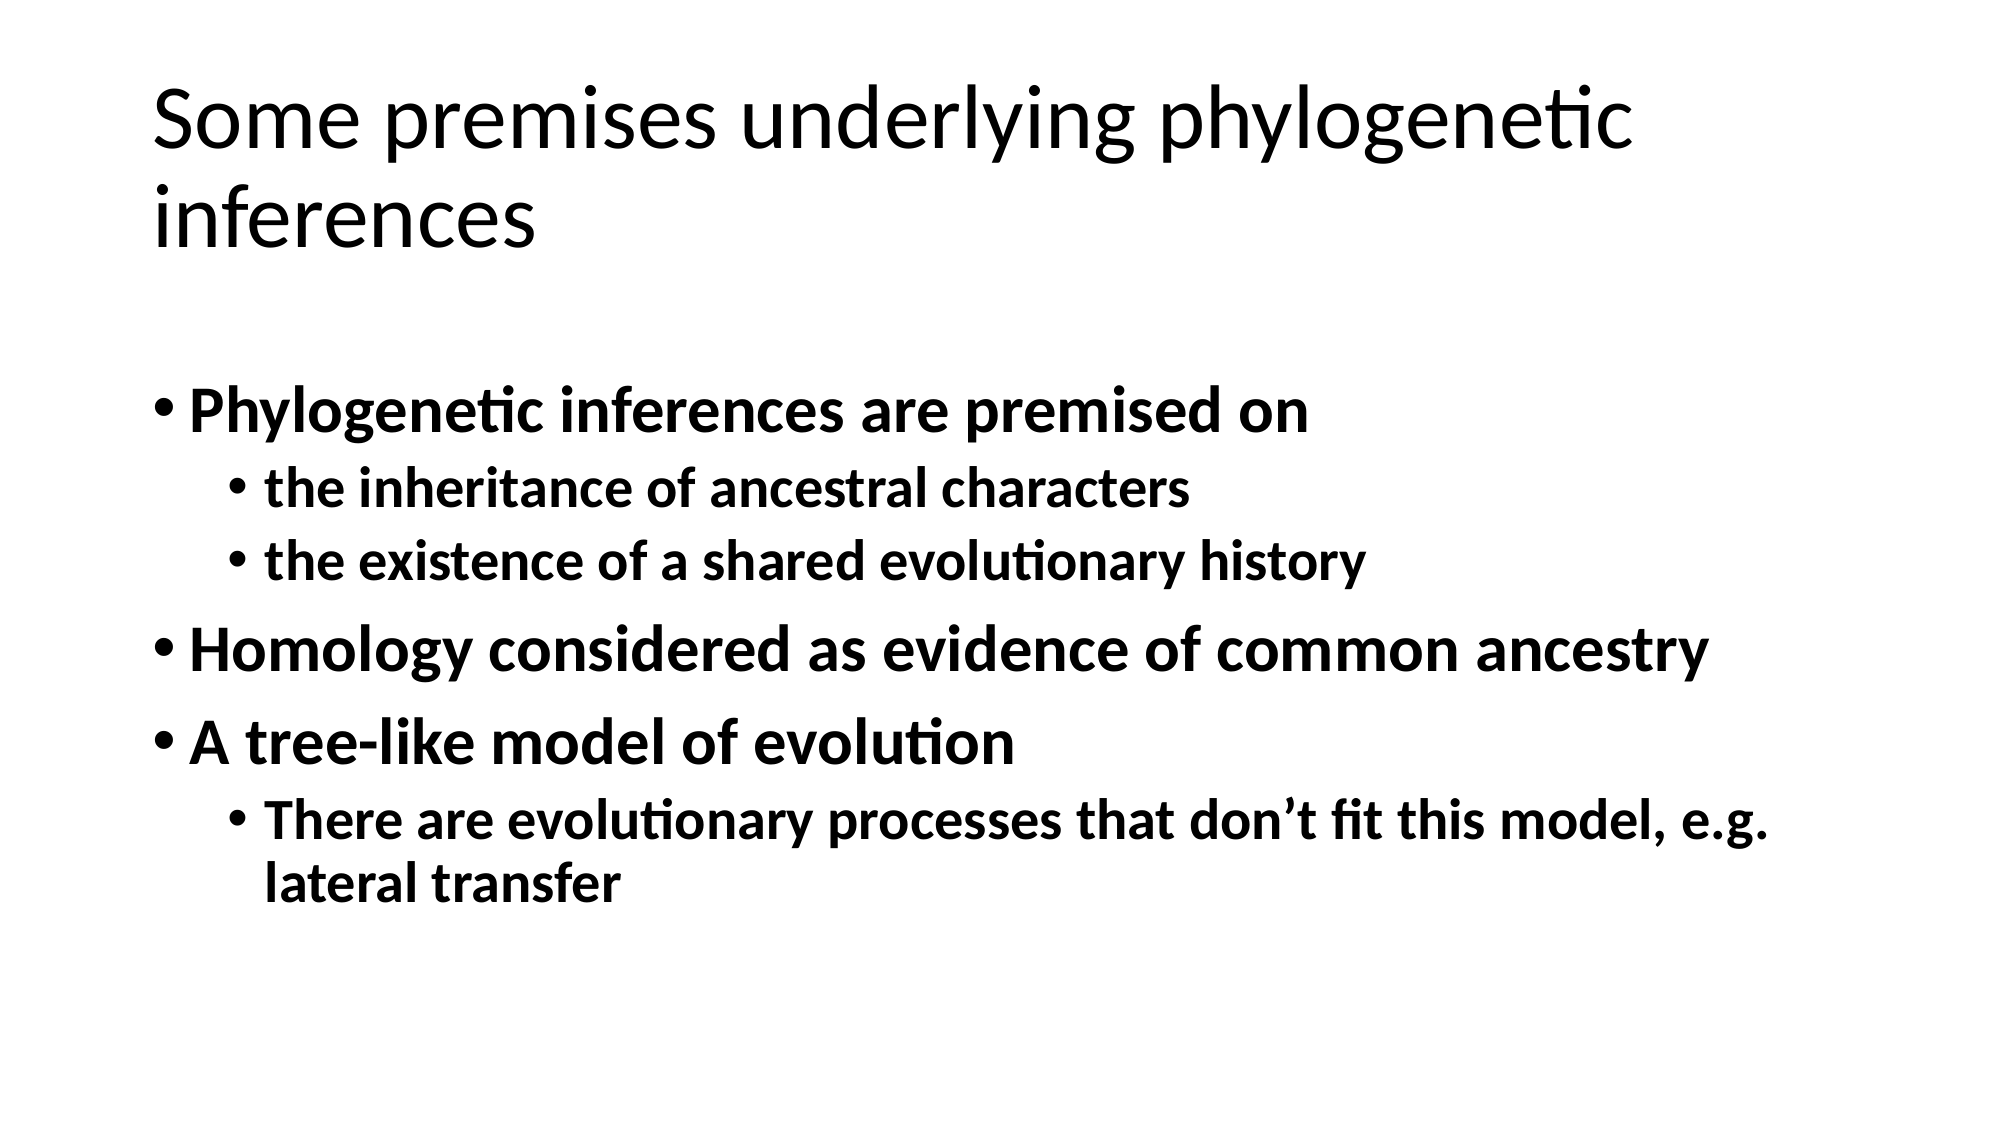

# Some premises underlying phylogenetic inferences
Phylogenetic inferences are premised on
the inheritance of ancestral characters
the existence of a shared evolutionary history
Homology considered as evidence of common ancestry
A tree-like model of evolution
There are evolutionary processes that don’t fit this model, e.g. lateral transfer